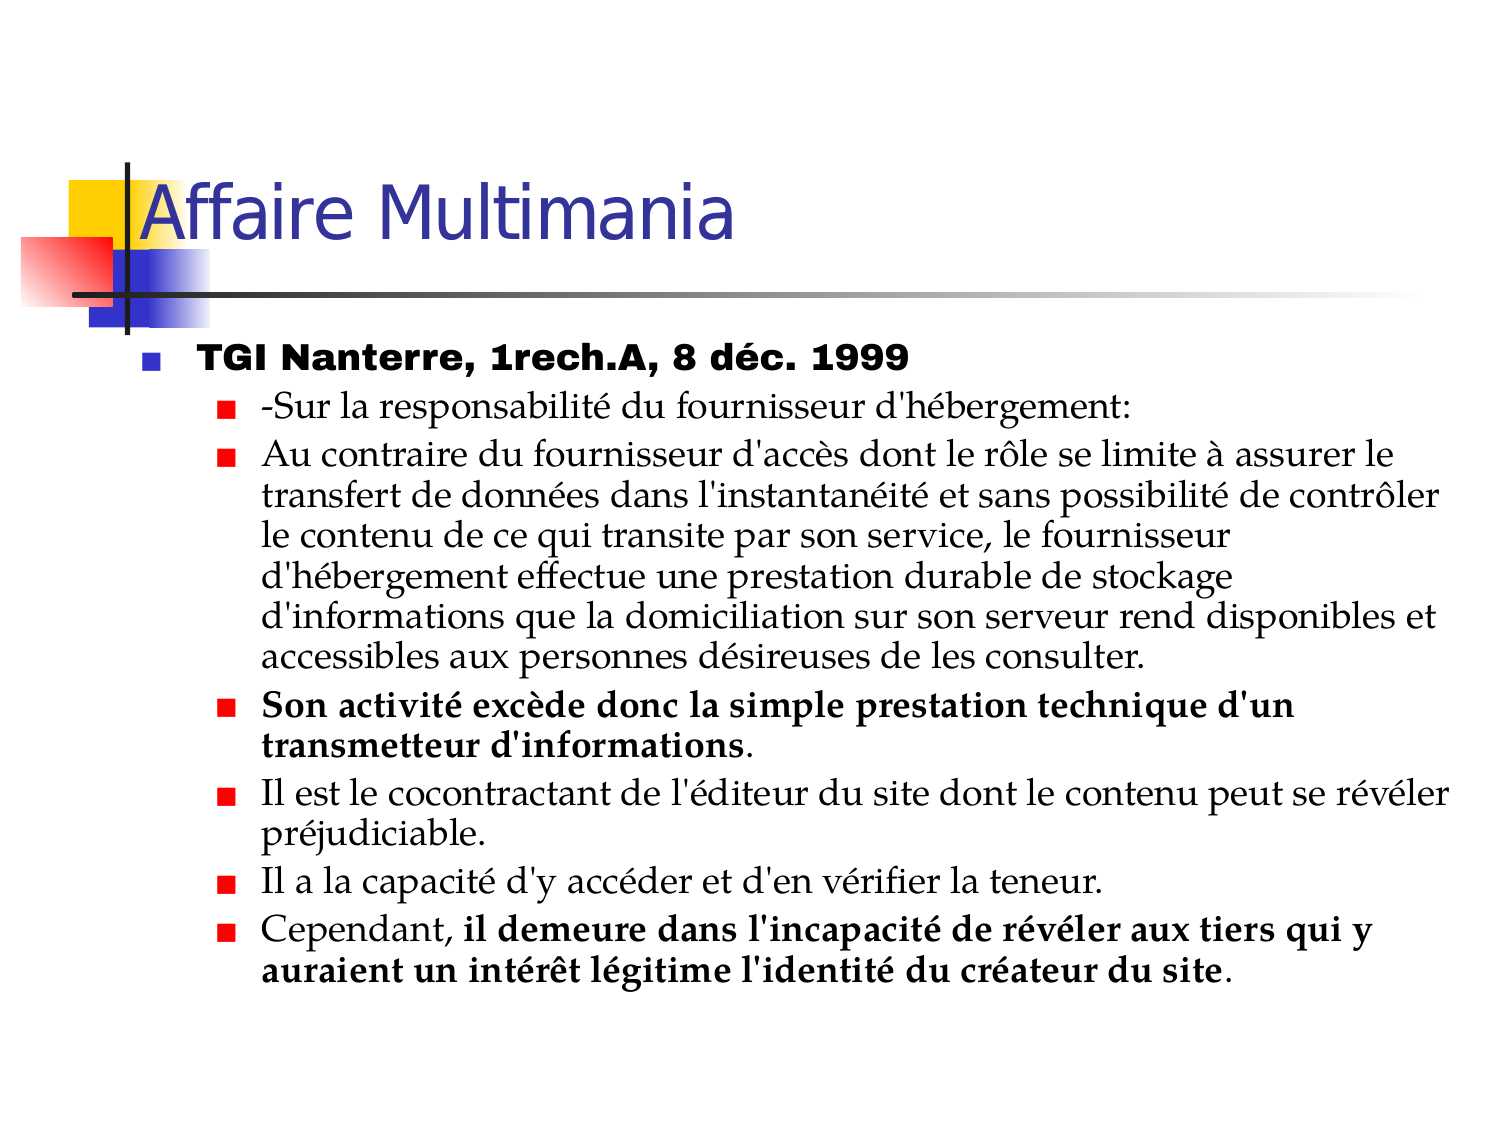

# Affaire Multimania
TGI Nanterre, 1rech.A, 8 déc. 1999
-Sur la responsabilité du fournisseur d'hébergement:
Au contraire du fournisseur d'accès dont le rôle se limite à assurer le transfert de données dans l'instantanéité et sans possibilité de contrôler le contenu de ce qui transite par son service, le fournisseur d'hébergement effectue une prestation durable de stockage d'informations que la domiciliation sur son serveur rend disponibles et accessibles aux personnes désireuses de les consulter.
Son activité excède donc la simple prestation technique d'un transmetteur d'informations.
Il est le cocontractant de l'éditeur du site dont le contenu peut se révéler préjudiciable.
Il a la capacité d'y accéder et d'en vérifier la teneur.
Cependant, il demeure dans l'incapacité de révéler aux tiers qui y auraient un intérêt légitime l'identité du créateur du site.